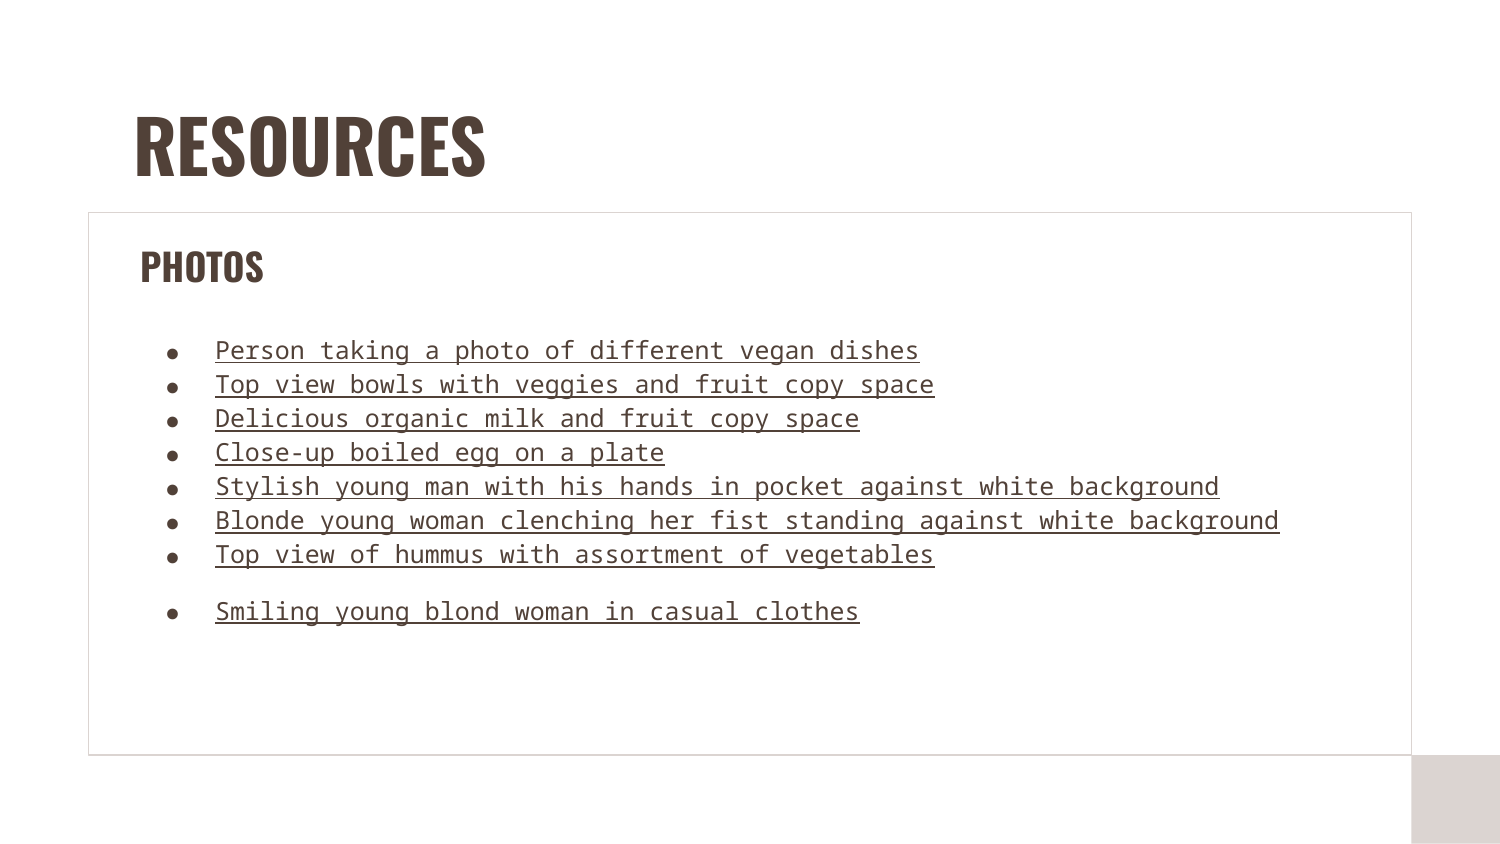

# RESOURCES
PHOTOS

Person taking a photo of different vegan dishes
Top view bowls with veggies and fruit copy space
Delicious organic milk and fruit copy space
Close-up boiled egg on a plate
Stylish young man with his hands in pocket against white background
Blonde young woman clenching her fist standing against white background
Top view of hummus with assortment of vegetables
Smiling young blond woman in casual clothes